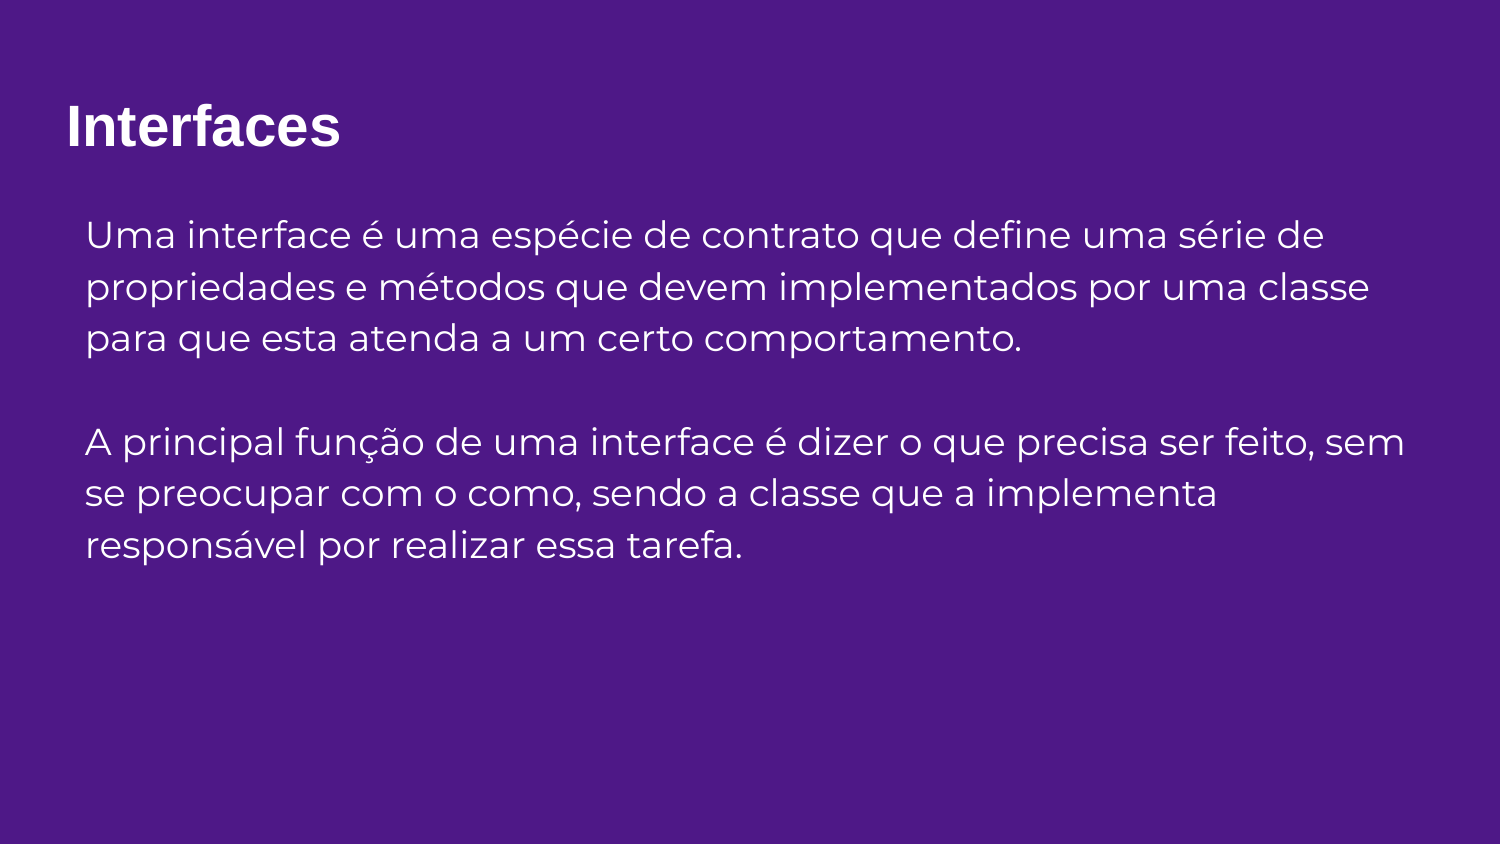

# Interfaces
Uma interface é uma espécie de contrato que define uma série de propriedades e métodos que devem implementados por uma classe para que esta atenda a um certo comportamento.

A principal função de uma interface é dizer o que precisa ser feito, sem se preocupar com o como, sendo a classe que a implementa responsável por realizar essa tarefa.